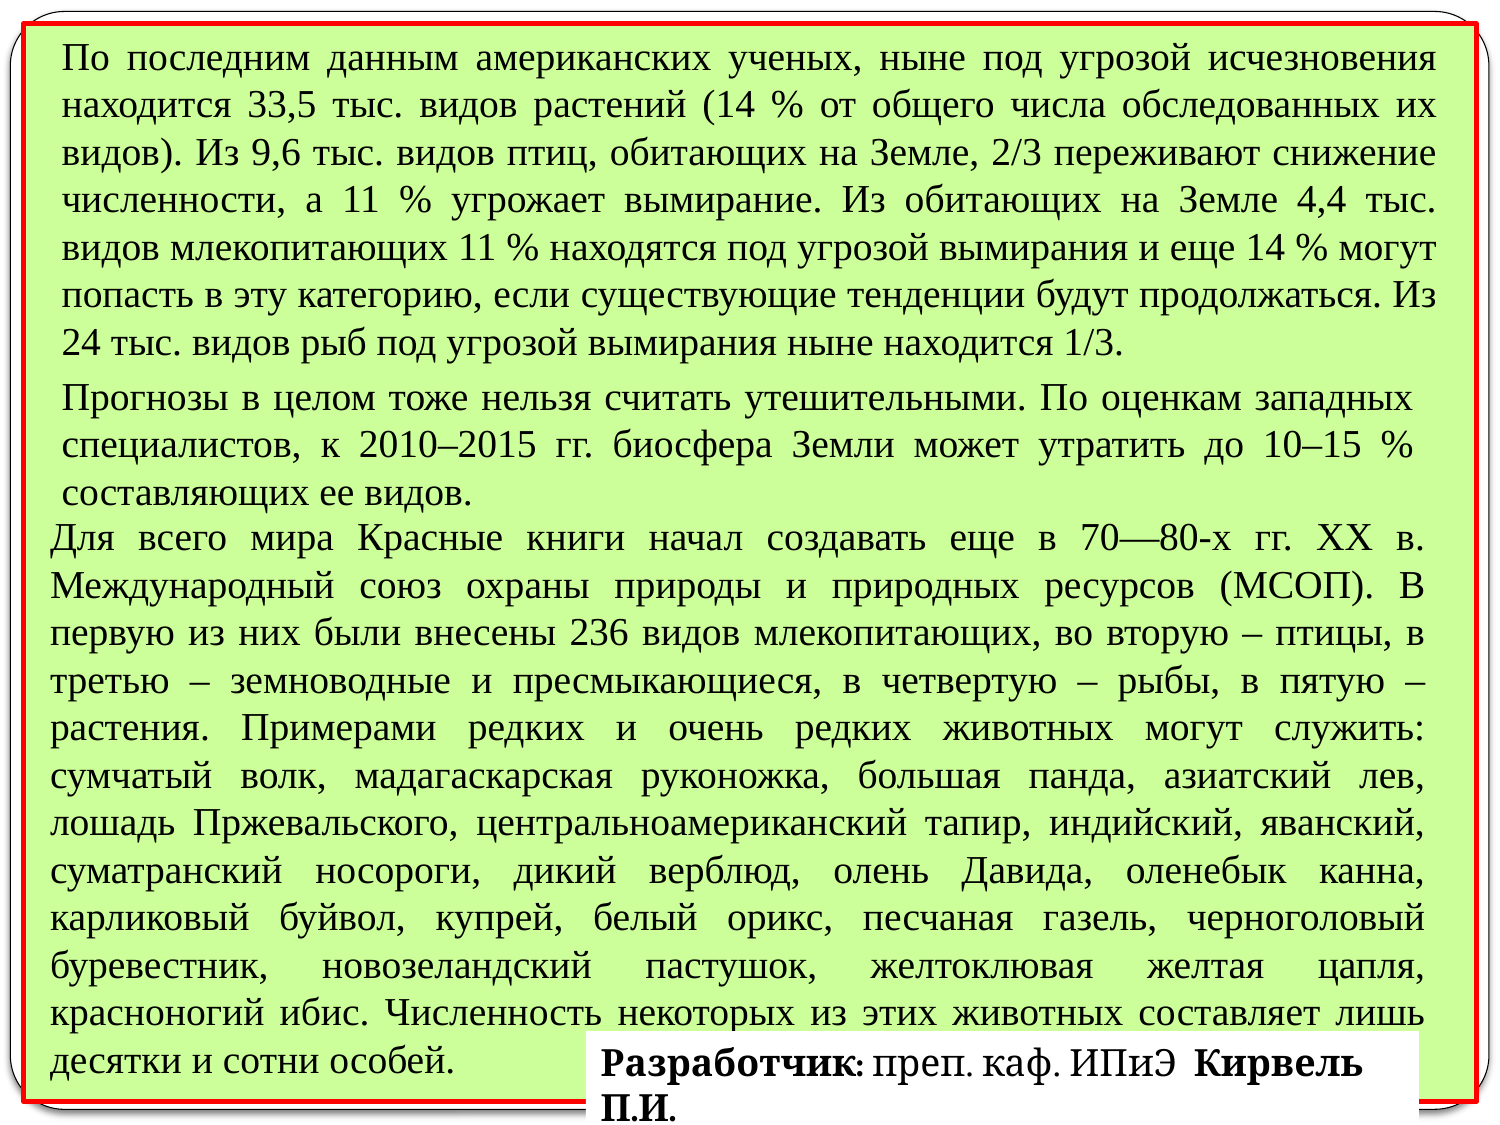

По последним данным американских ученых, ныне под угрозой исчезновения находится 33,5 тыс. видов растений (14 % от общего числа обследованных их видов). Из 9,6 тыс. видов птиц, обитающих на Земле, 2/3 переживают снижение численности, а 11 % угрожает вымирание. Из обитающих на Земле 4,4 тыс. видов млекопитающих 11 % находятся под угрозой вымирания и еще 14 % могут попасть в эту категорию, если существующие тенденции будут продолжаться. Из 24 тыс. видов рыб под угрозой вымирания ныне находится 1/3.
Прогнозы в целом тоже нельзя считать утешительными. По оценкам западных специалистов, к 2010–2015 гг. биосфера Земли может утратить до 10–15 % составляющих ее видов.
Для всего мира Красные книги начал создавать еще в 70—80-х гг. XX в. Международный союз охраны природы и природных ресурсов (МСОП). В первую из них были внесены 236 видов млекопитающих, во вторую – птицы, в третью – земноводные и пресмыкающиеся, в четвертую – рыбы, в пятую – растения. Примерами редких и очень редких животных могут служить: сумчатый волк, мадагаскарская руконожка, большая панда, азиатский лев, лошадь Пржевальского, центральноамериканский тапир, индийский, яванский, суматранский носороги, дикий верблюд, олень Давида, оленебык канна, карликовый буйвол, купрей, белый орикс, песчаная газель, черноголовый буревестник, новозеландский пастушок, желтоклювая желтая цапля, красноногий ибис. Численность некоторых из этих животных составляет лишь десятки и сотни особей.
Разработчик: преп. каф. ИПиЭ  Кирвель П.И.